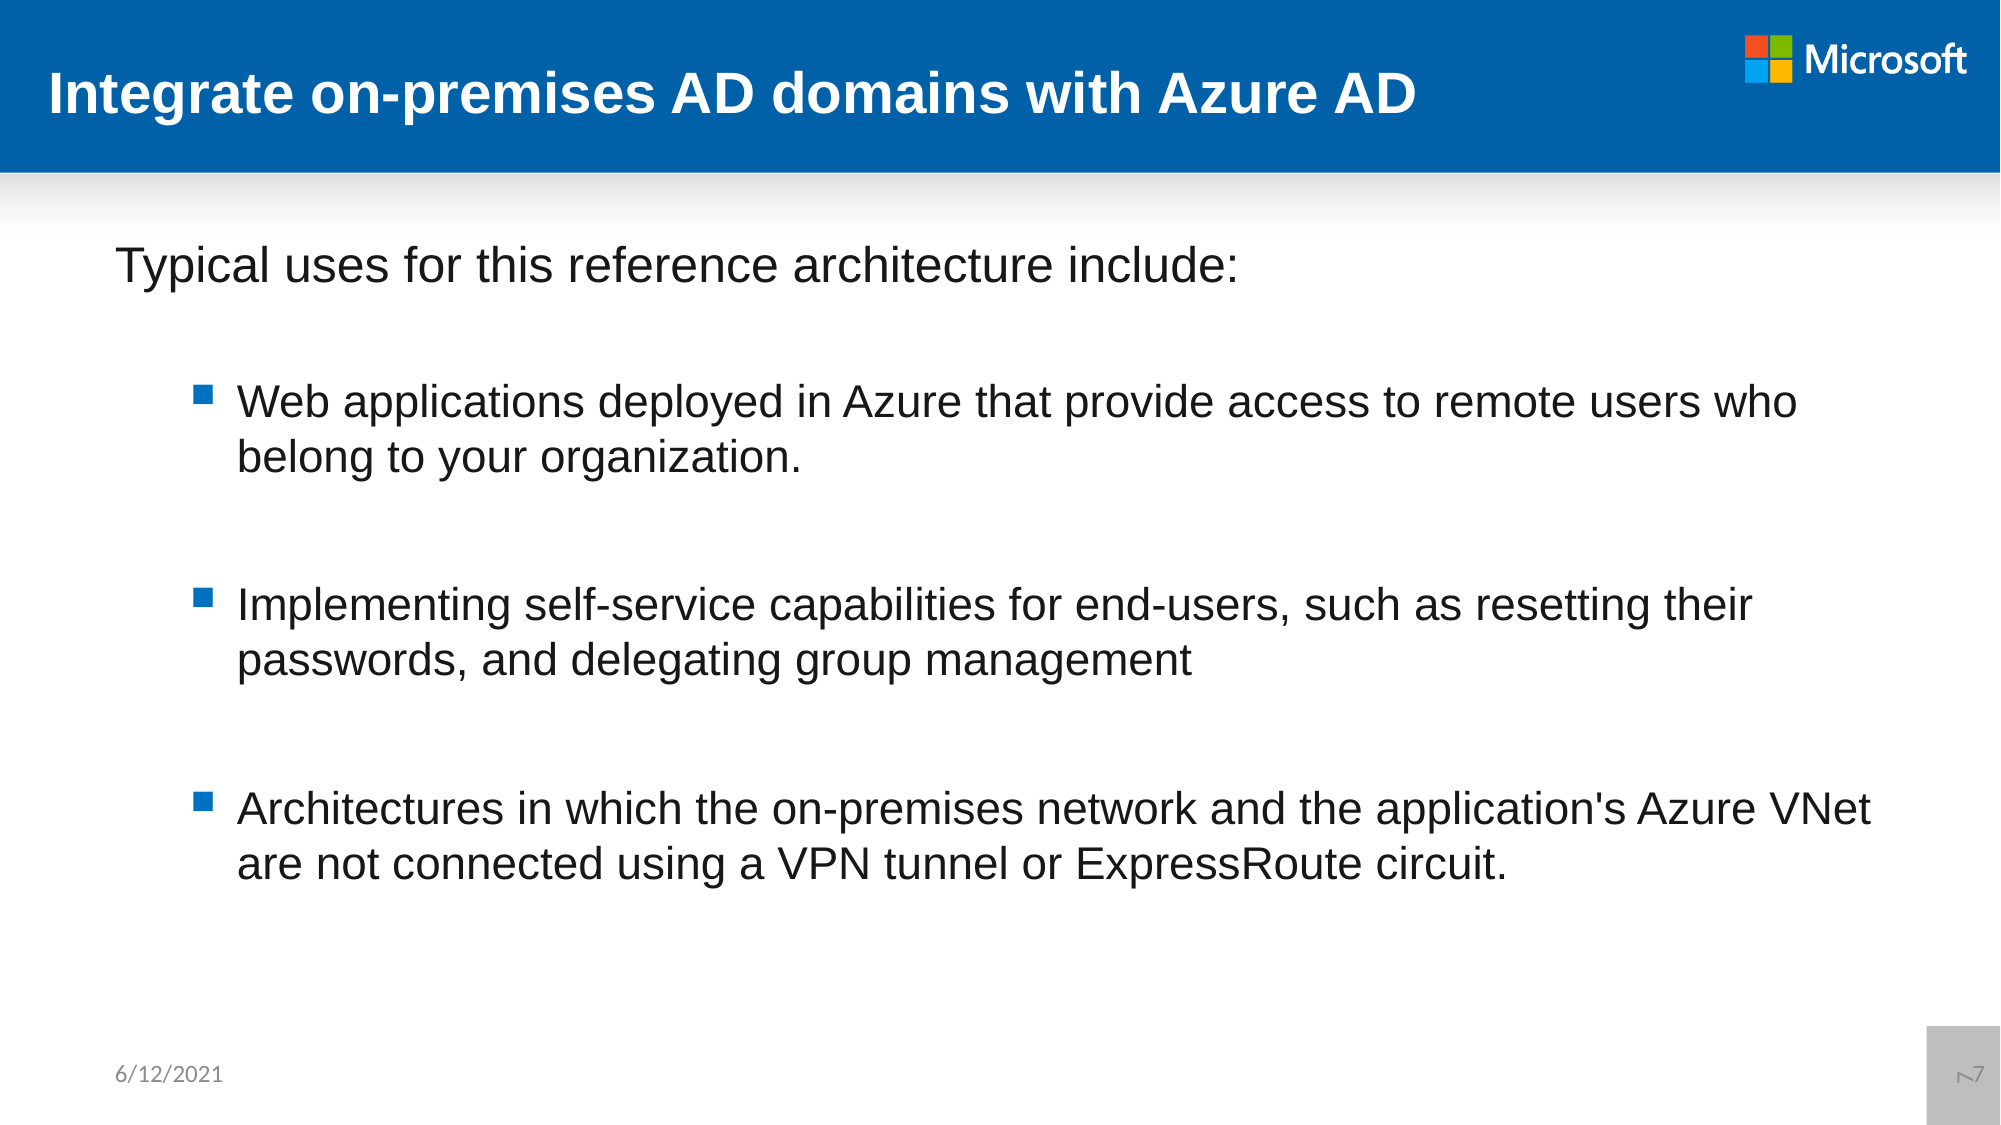

# Integrate on-premises AD domains with Azure AD
Typical uses for this reference architecture include:

Web applications deployed in Azure that provide access to remote users who belong to your organization.

Implementing self-service capabilities for end-users, such as resetting their passwords, and delegating group management

Architectures in which the on-premises network and the application's Azure VNet are not connected using a VPN tunnel or ExpressRoute circuit.

7
6/12/2021